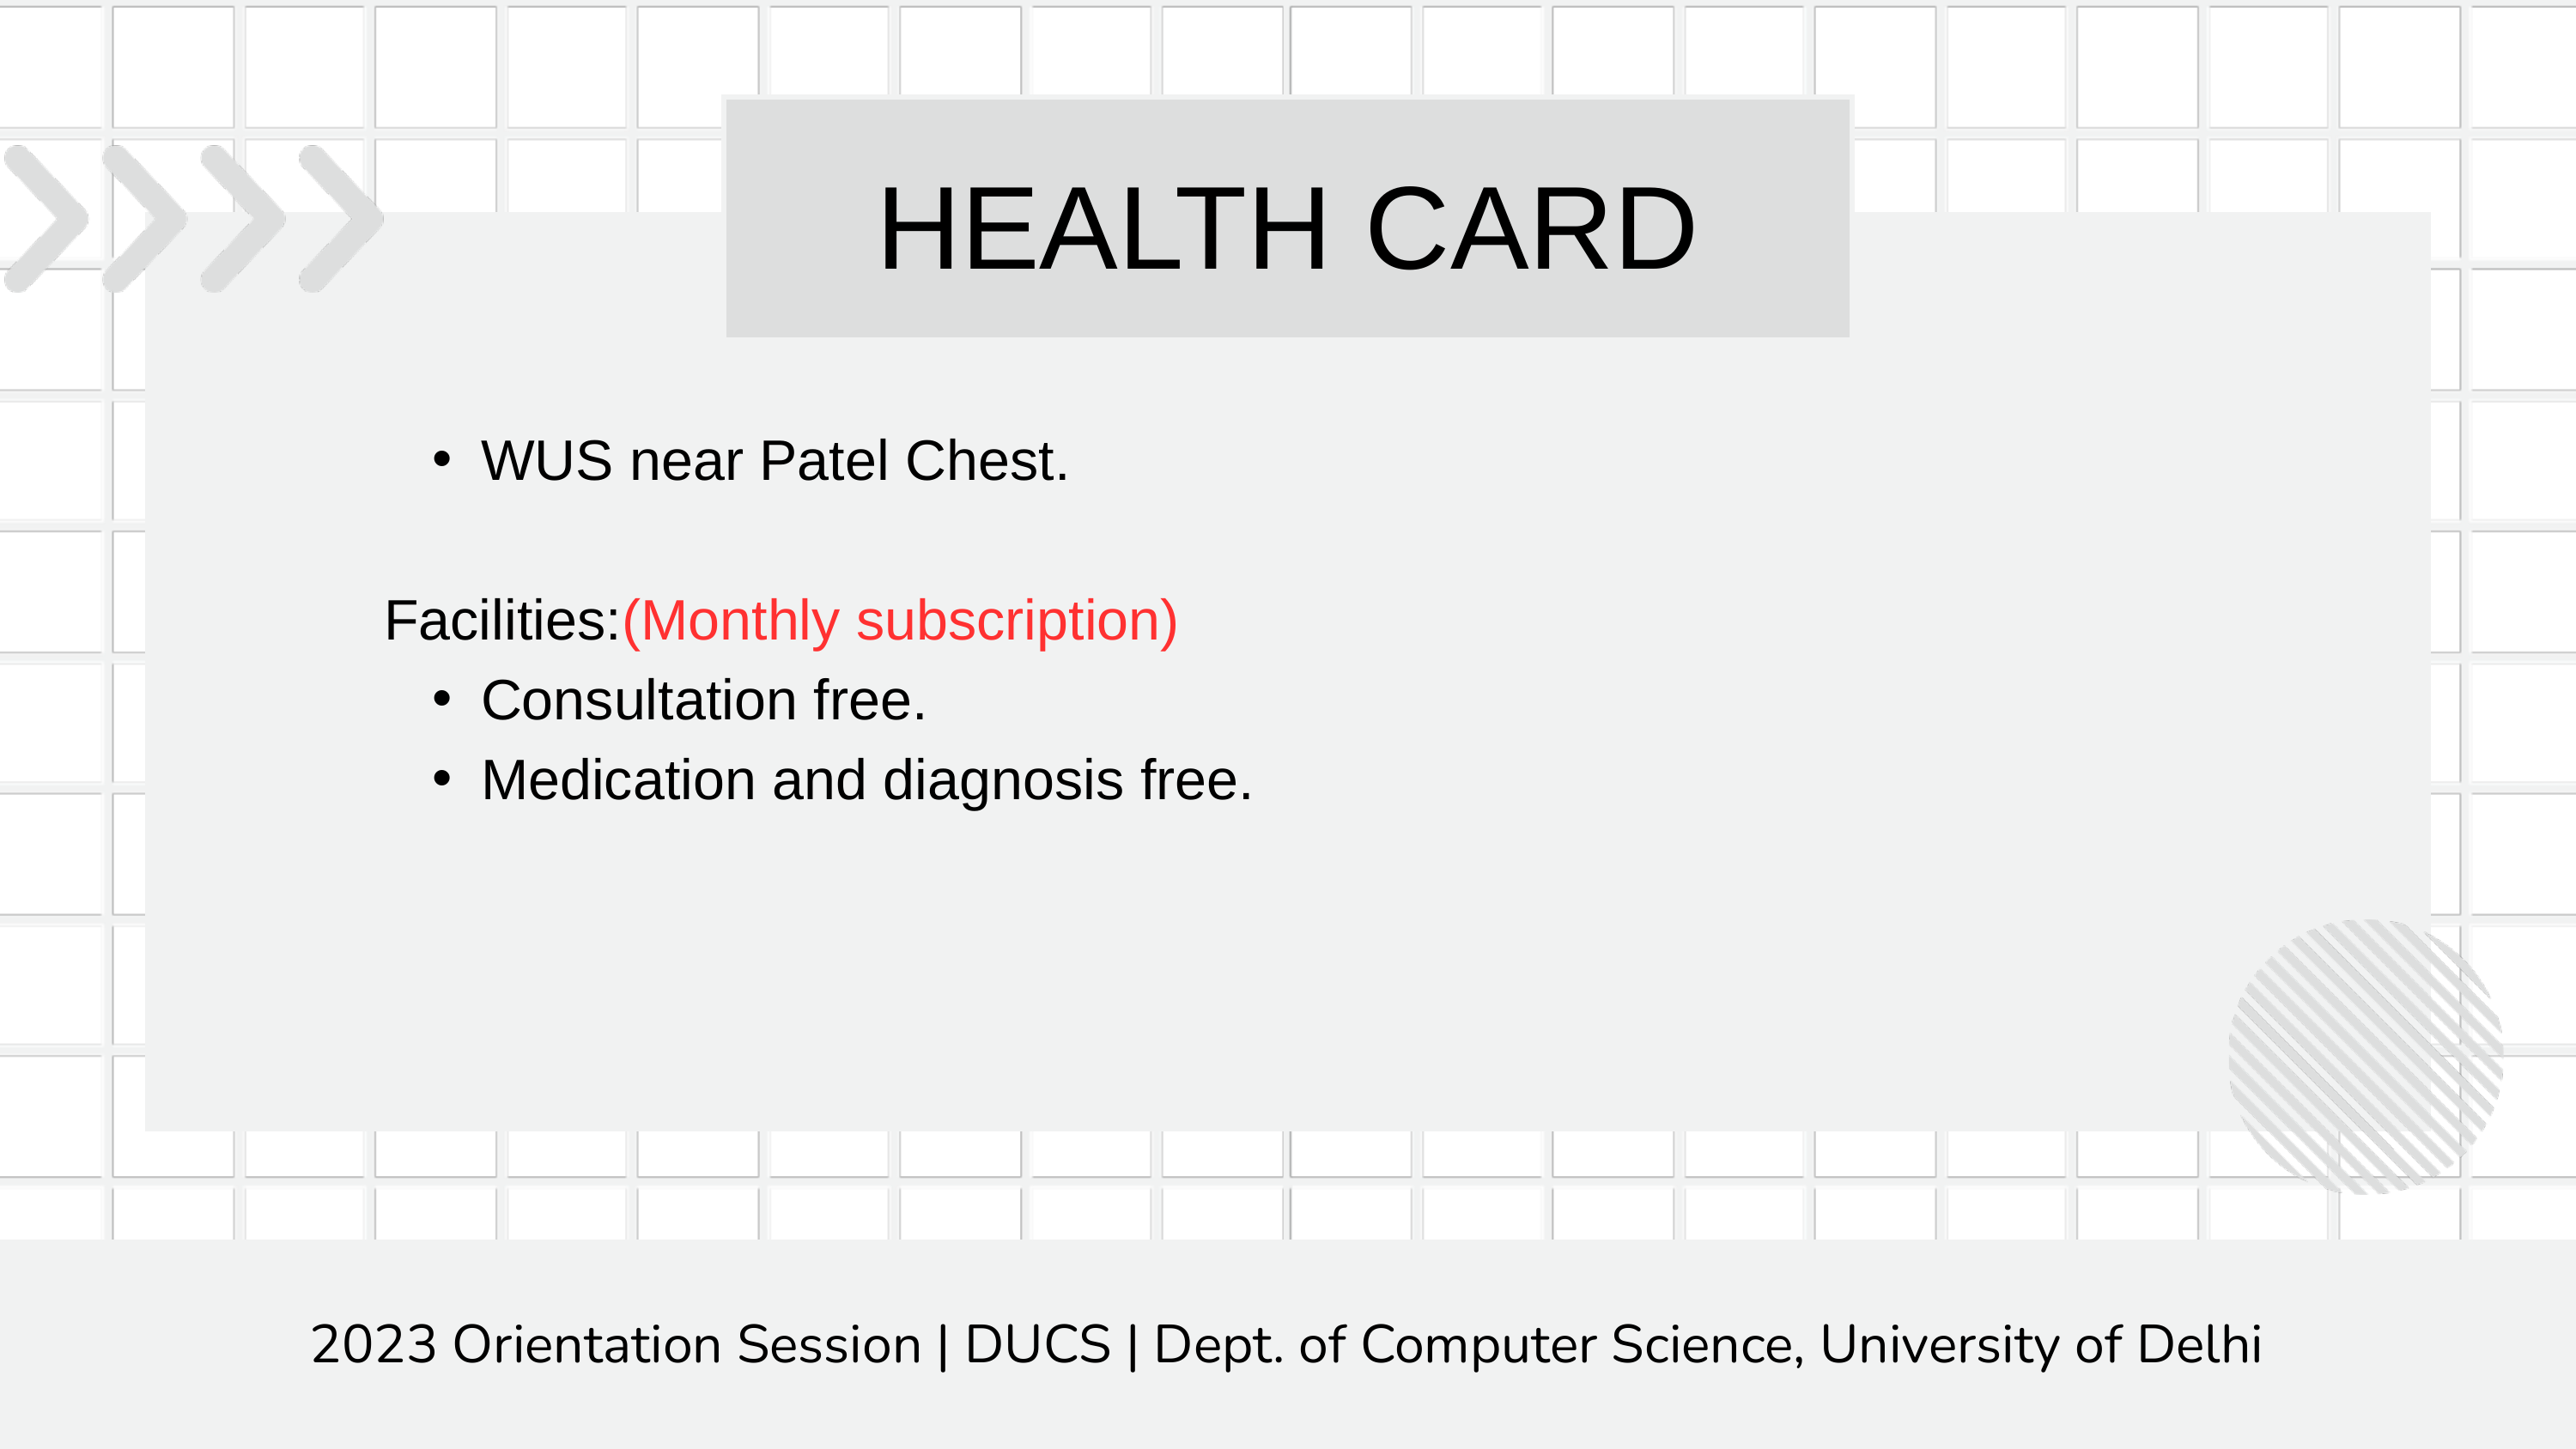

HEALTH CARD

WUS near Patel Chest.

Facilities:(Monthly subscription)
Consultation free.
Medication and diagnosis free.

2023 Orientation Session | DUCS | Dept. of Computer Science, University of Delhi